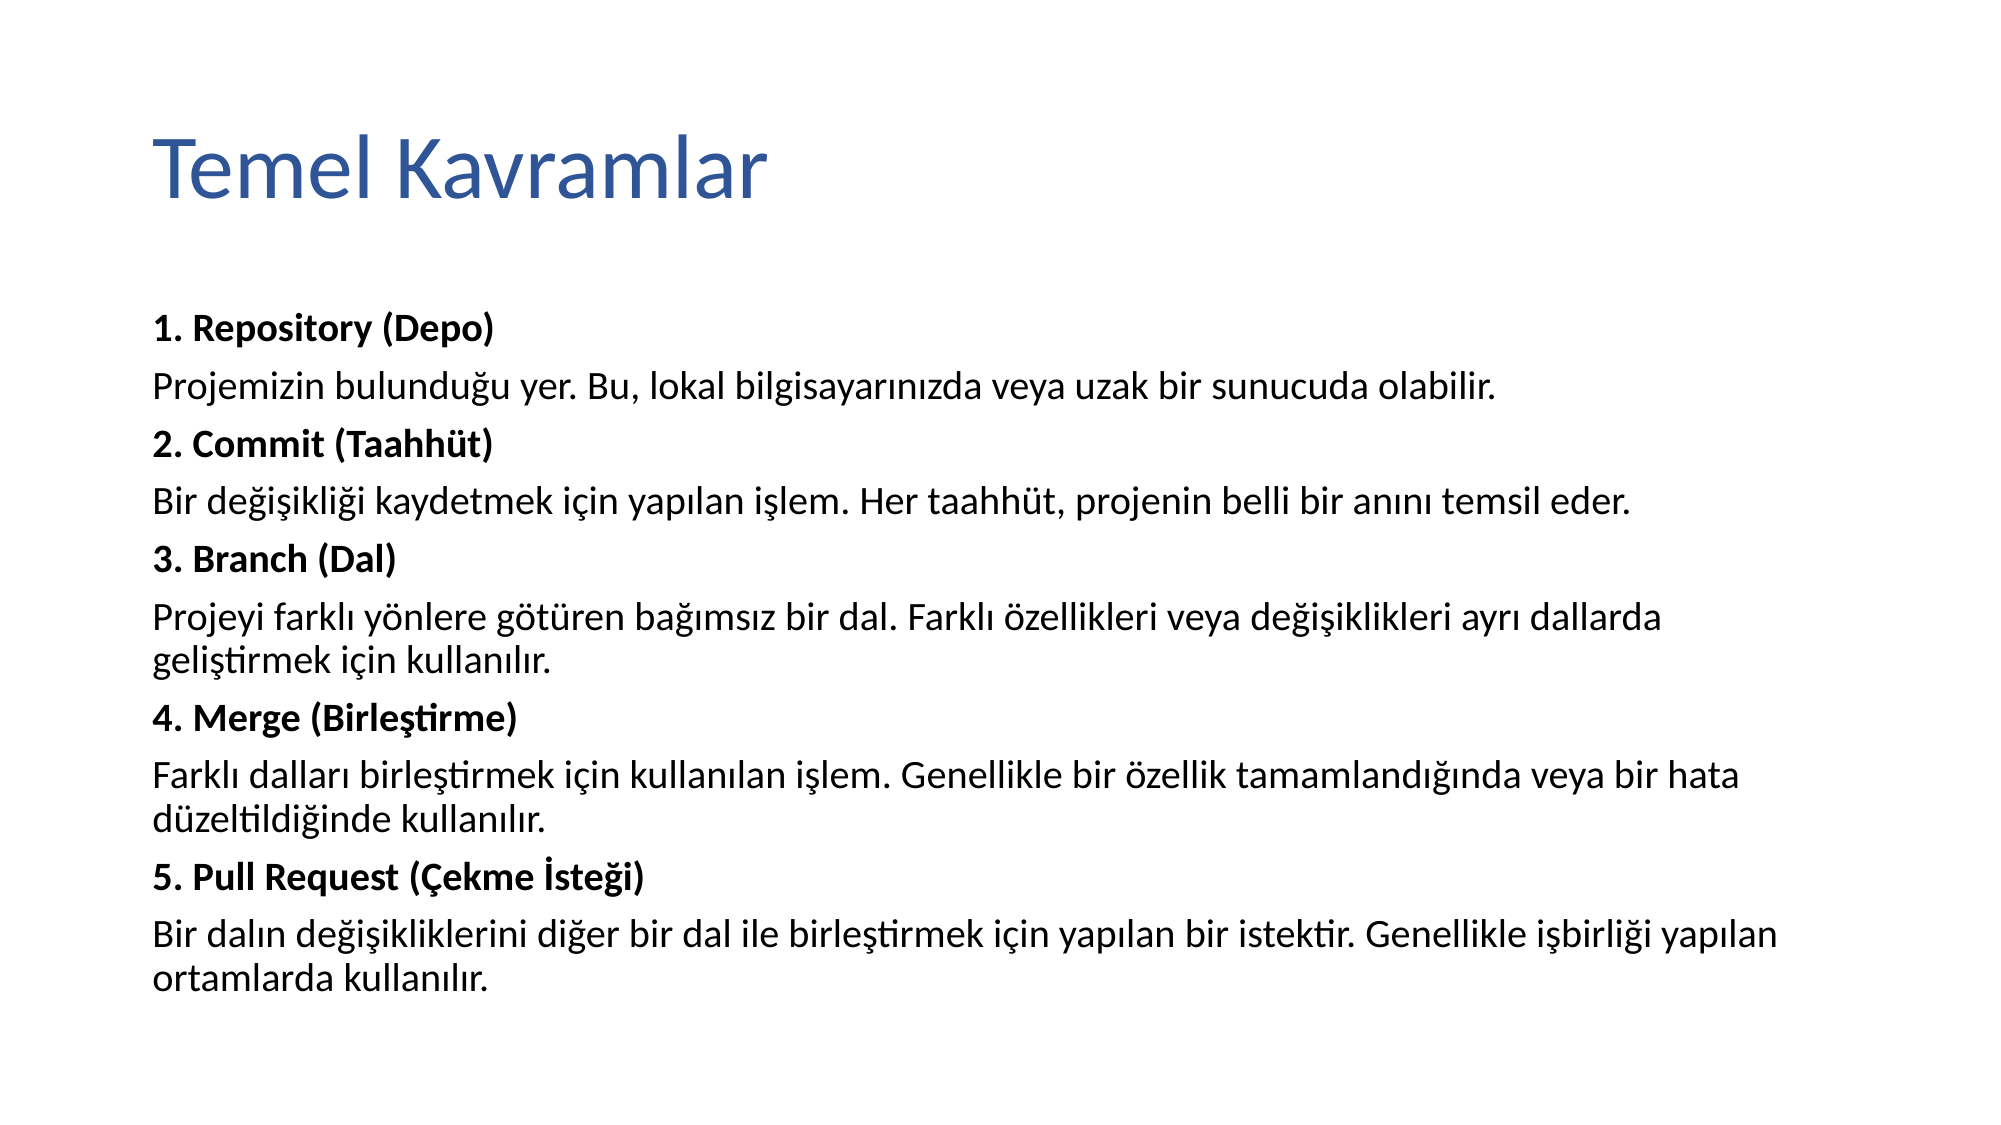

# Temel Kavramlar
1. Repository (Depo)
Projemizin bulunduğu yer. Bu, lokal bilgisayarınızda veya uzak bir sunucuda olabilir.
2. Commit (Taahhüt)
Bir değişikliği kaydetmek için yapılan işlem. Her taahhüt, projenin belli bir anını temsil eder.
3. Branch (Dal)
Projeyi farklı yönlere götüren bağımsız bir dal. Farklı özellikleri veya değişiklikleri ayrı dallarda geliştirmek için kullanılır.
4. Merge (Birleştirme)
Farklı dalları birleştirmek için kullanılan işlem. Genellikle bir özellik tamamlandığında veya bir hata düzeltildiğinde kullanılır.
5. Pull Request (Çekme İsteği)
Bir dalın değişikliklerini diğer bir dal ile birleştirmek için yapılan bir istektir. Genellikle işbirliği yapılan ortamlarda kullanılır.